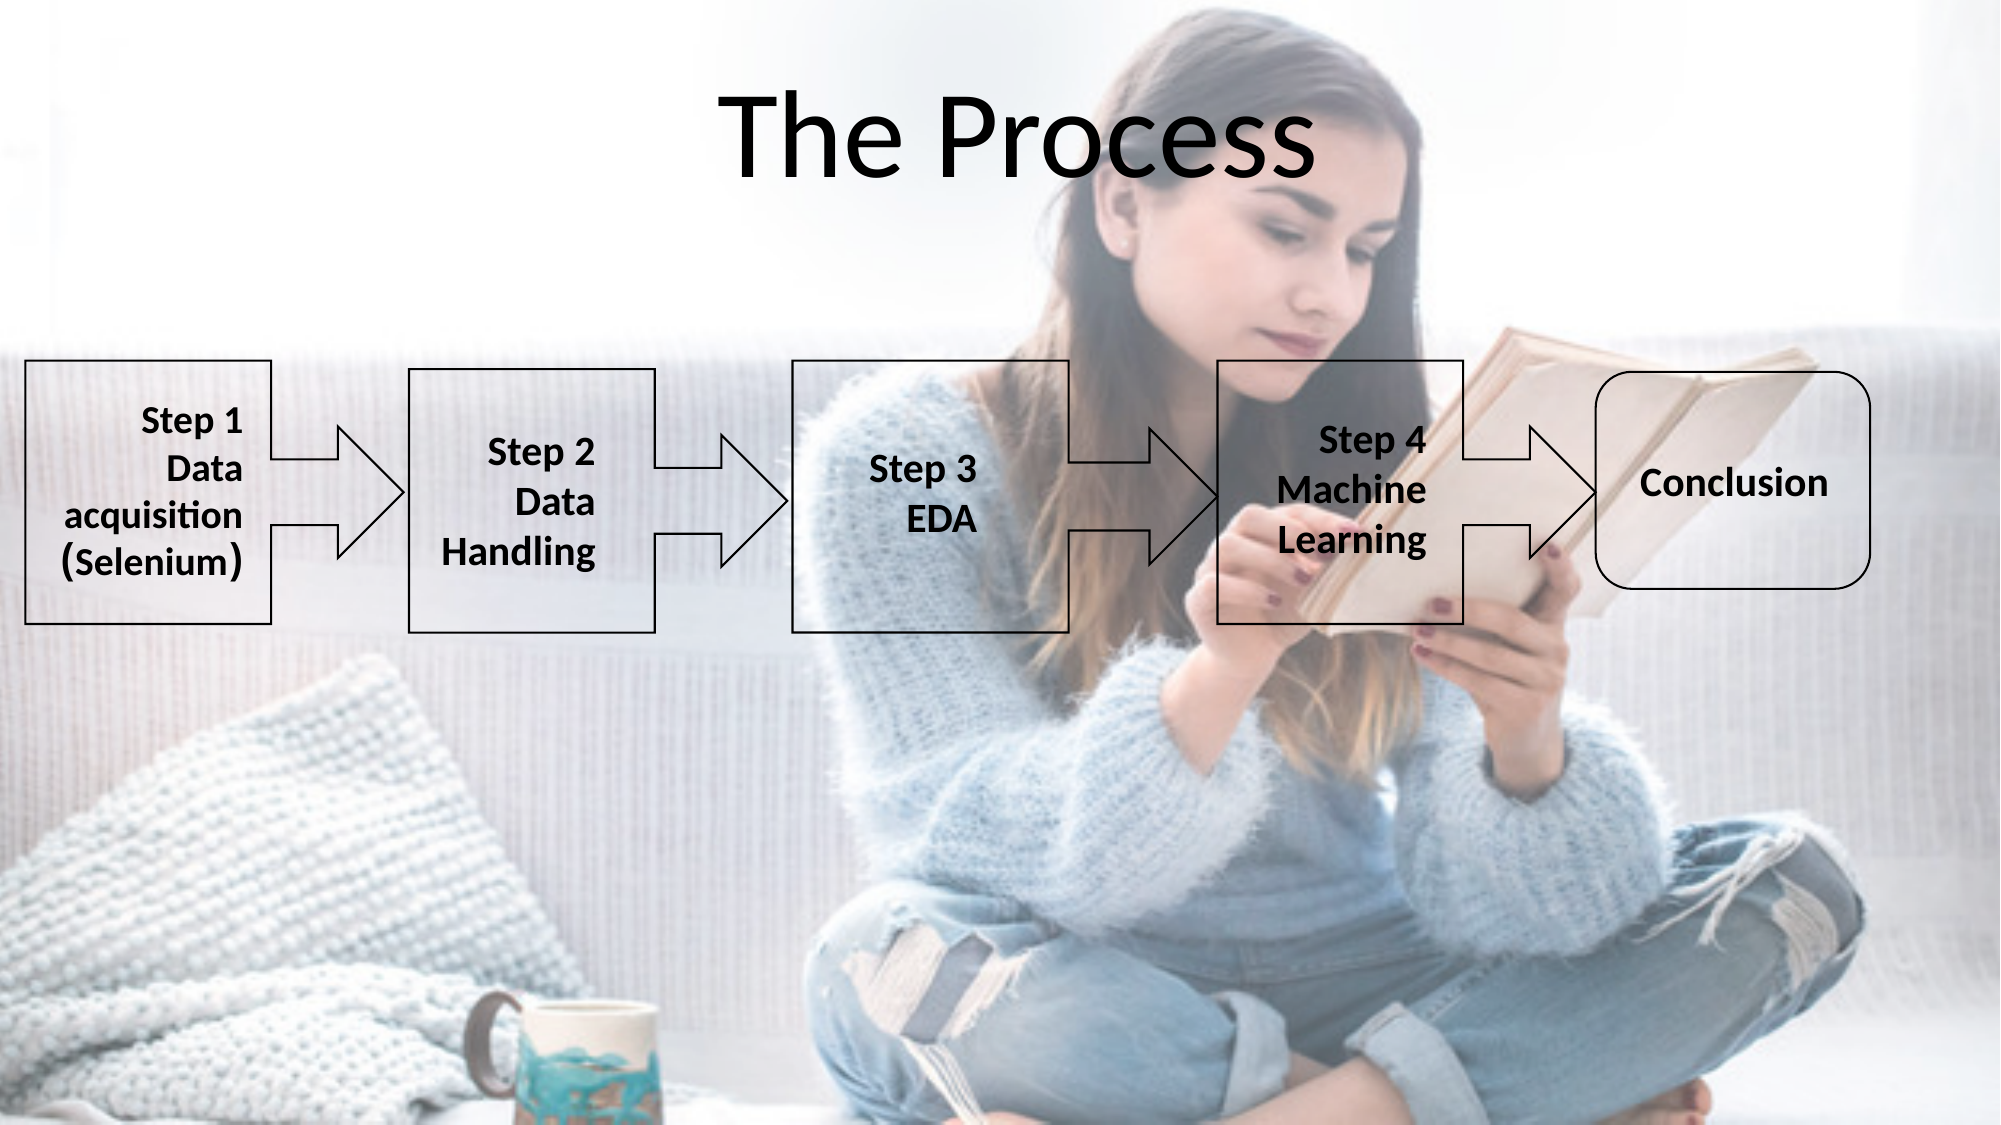

# The Process

Step 1
Data acquisition
(Selenium)
Step 4
Machine
Learning
Step 2
Data Handling
Step 3
EDA
Conclusion